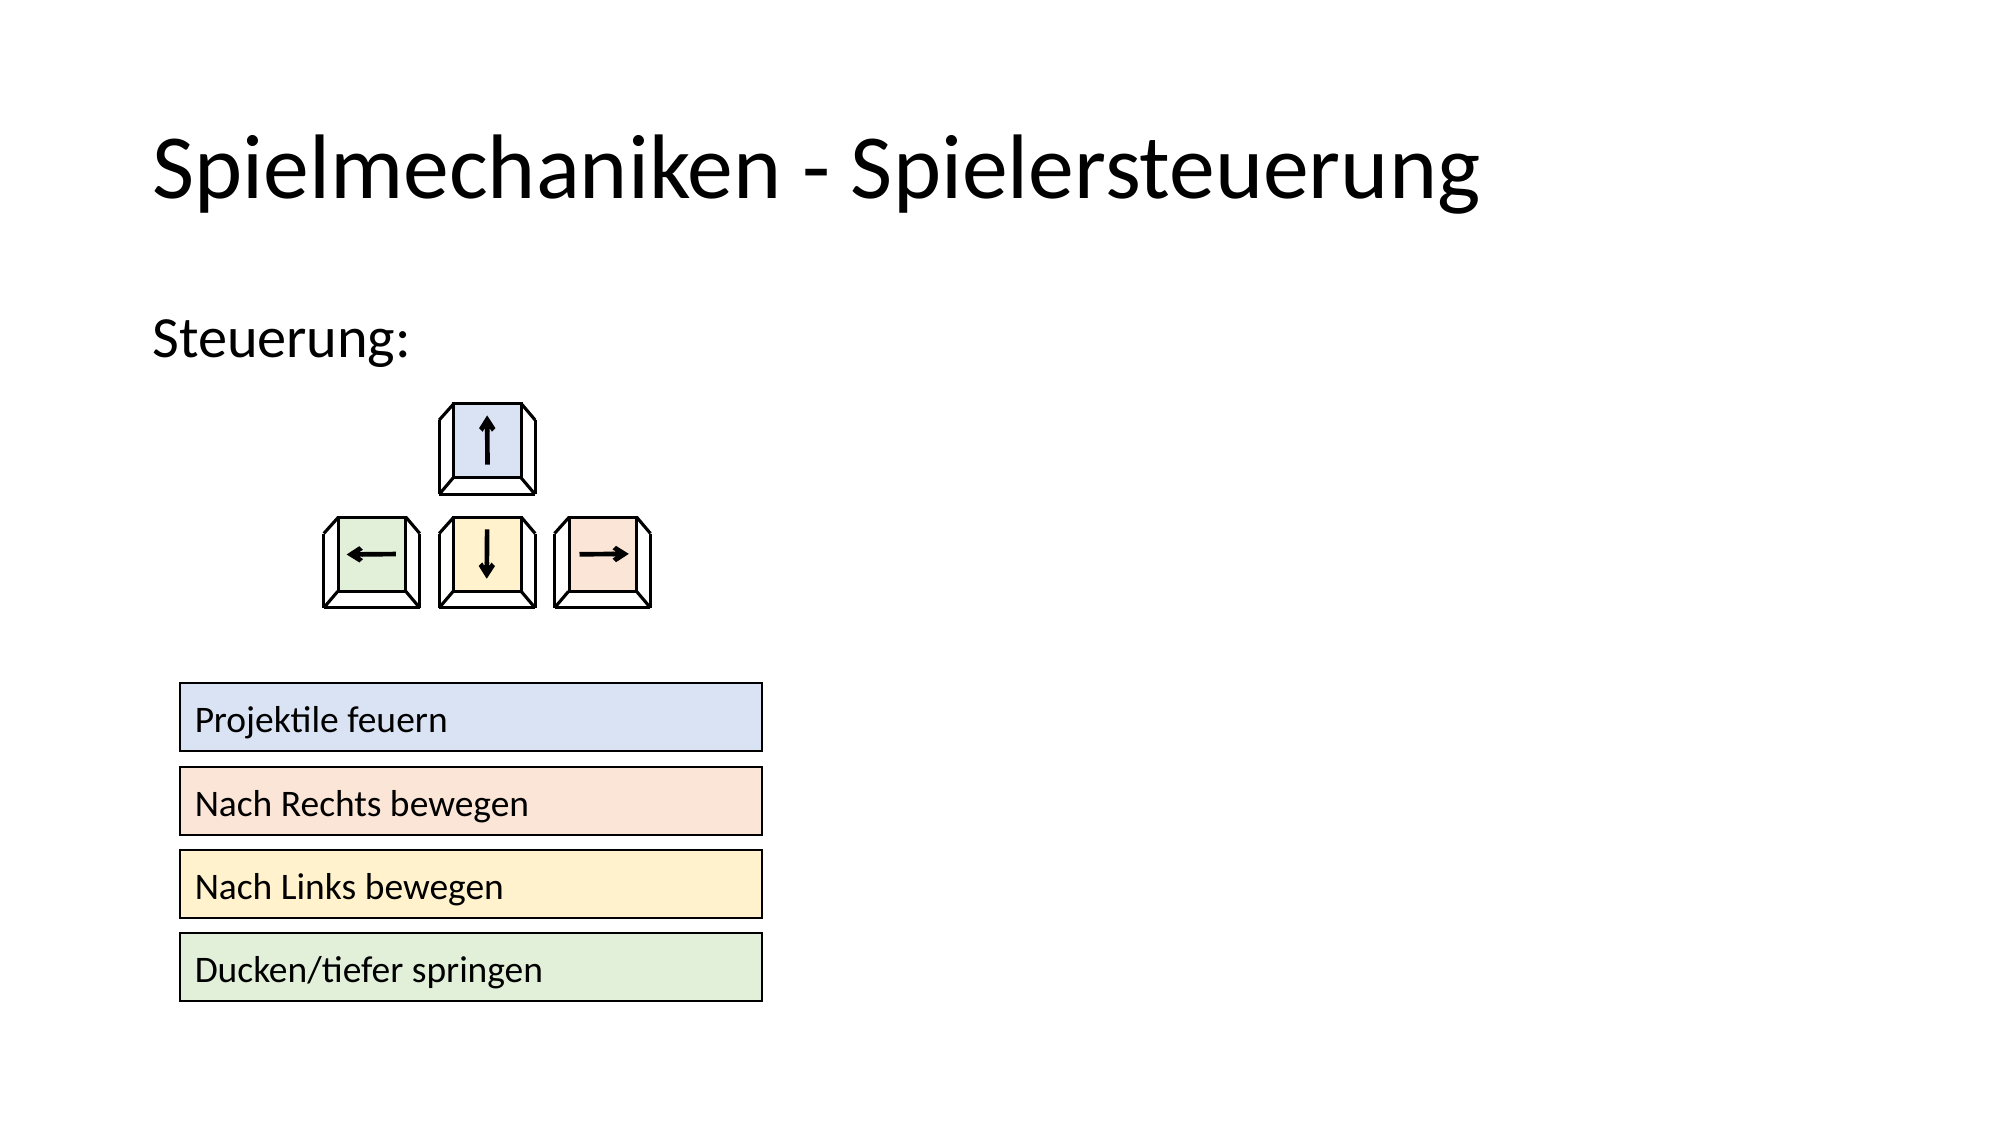

# Spielmechaniken - Spielersteuerung
Steuerung:

Projektile feuern
Nach Rechts bewegen
Nach Links bewegen
Ducken/tiefer springen